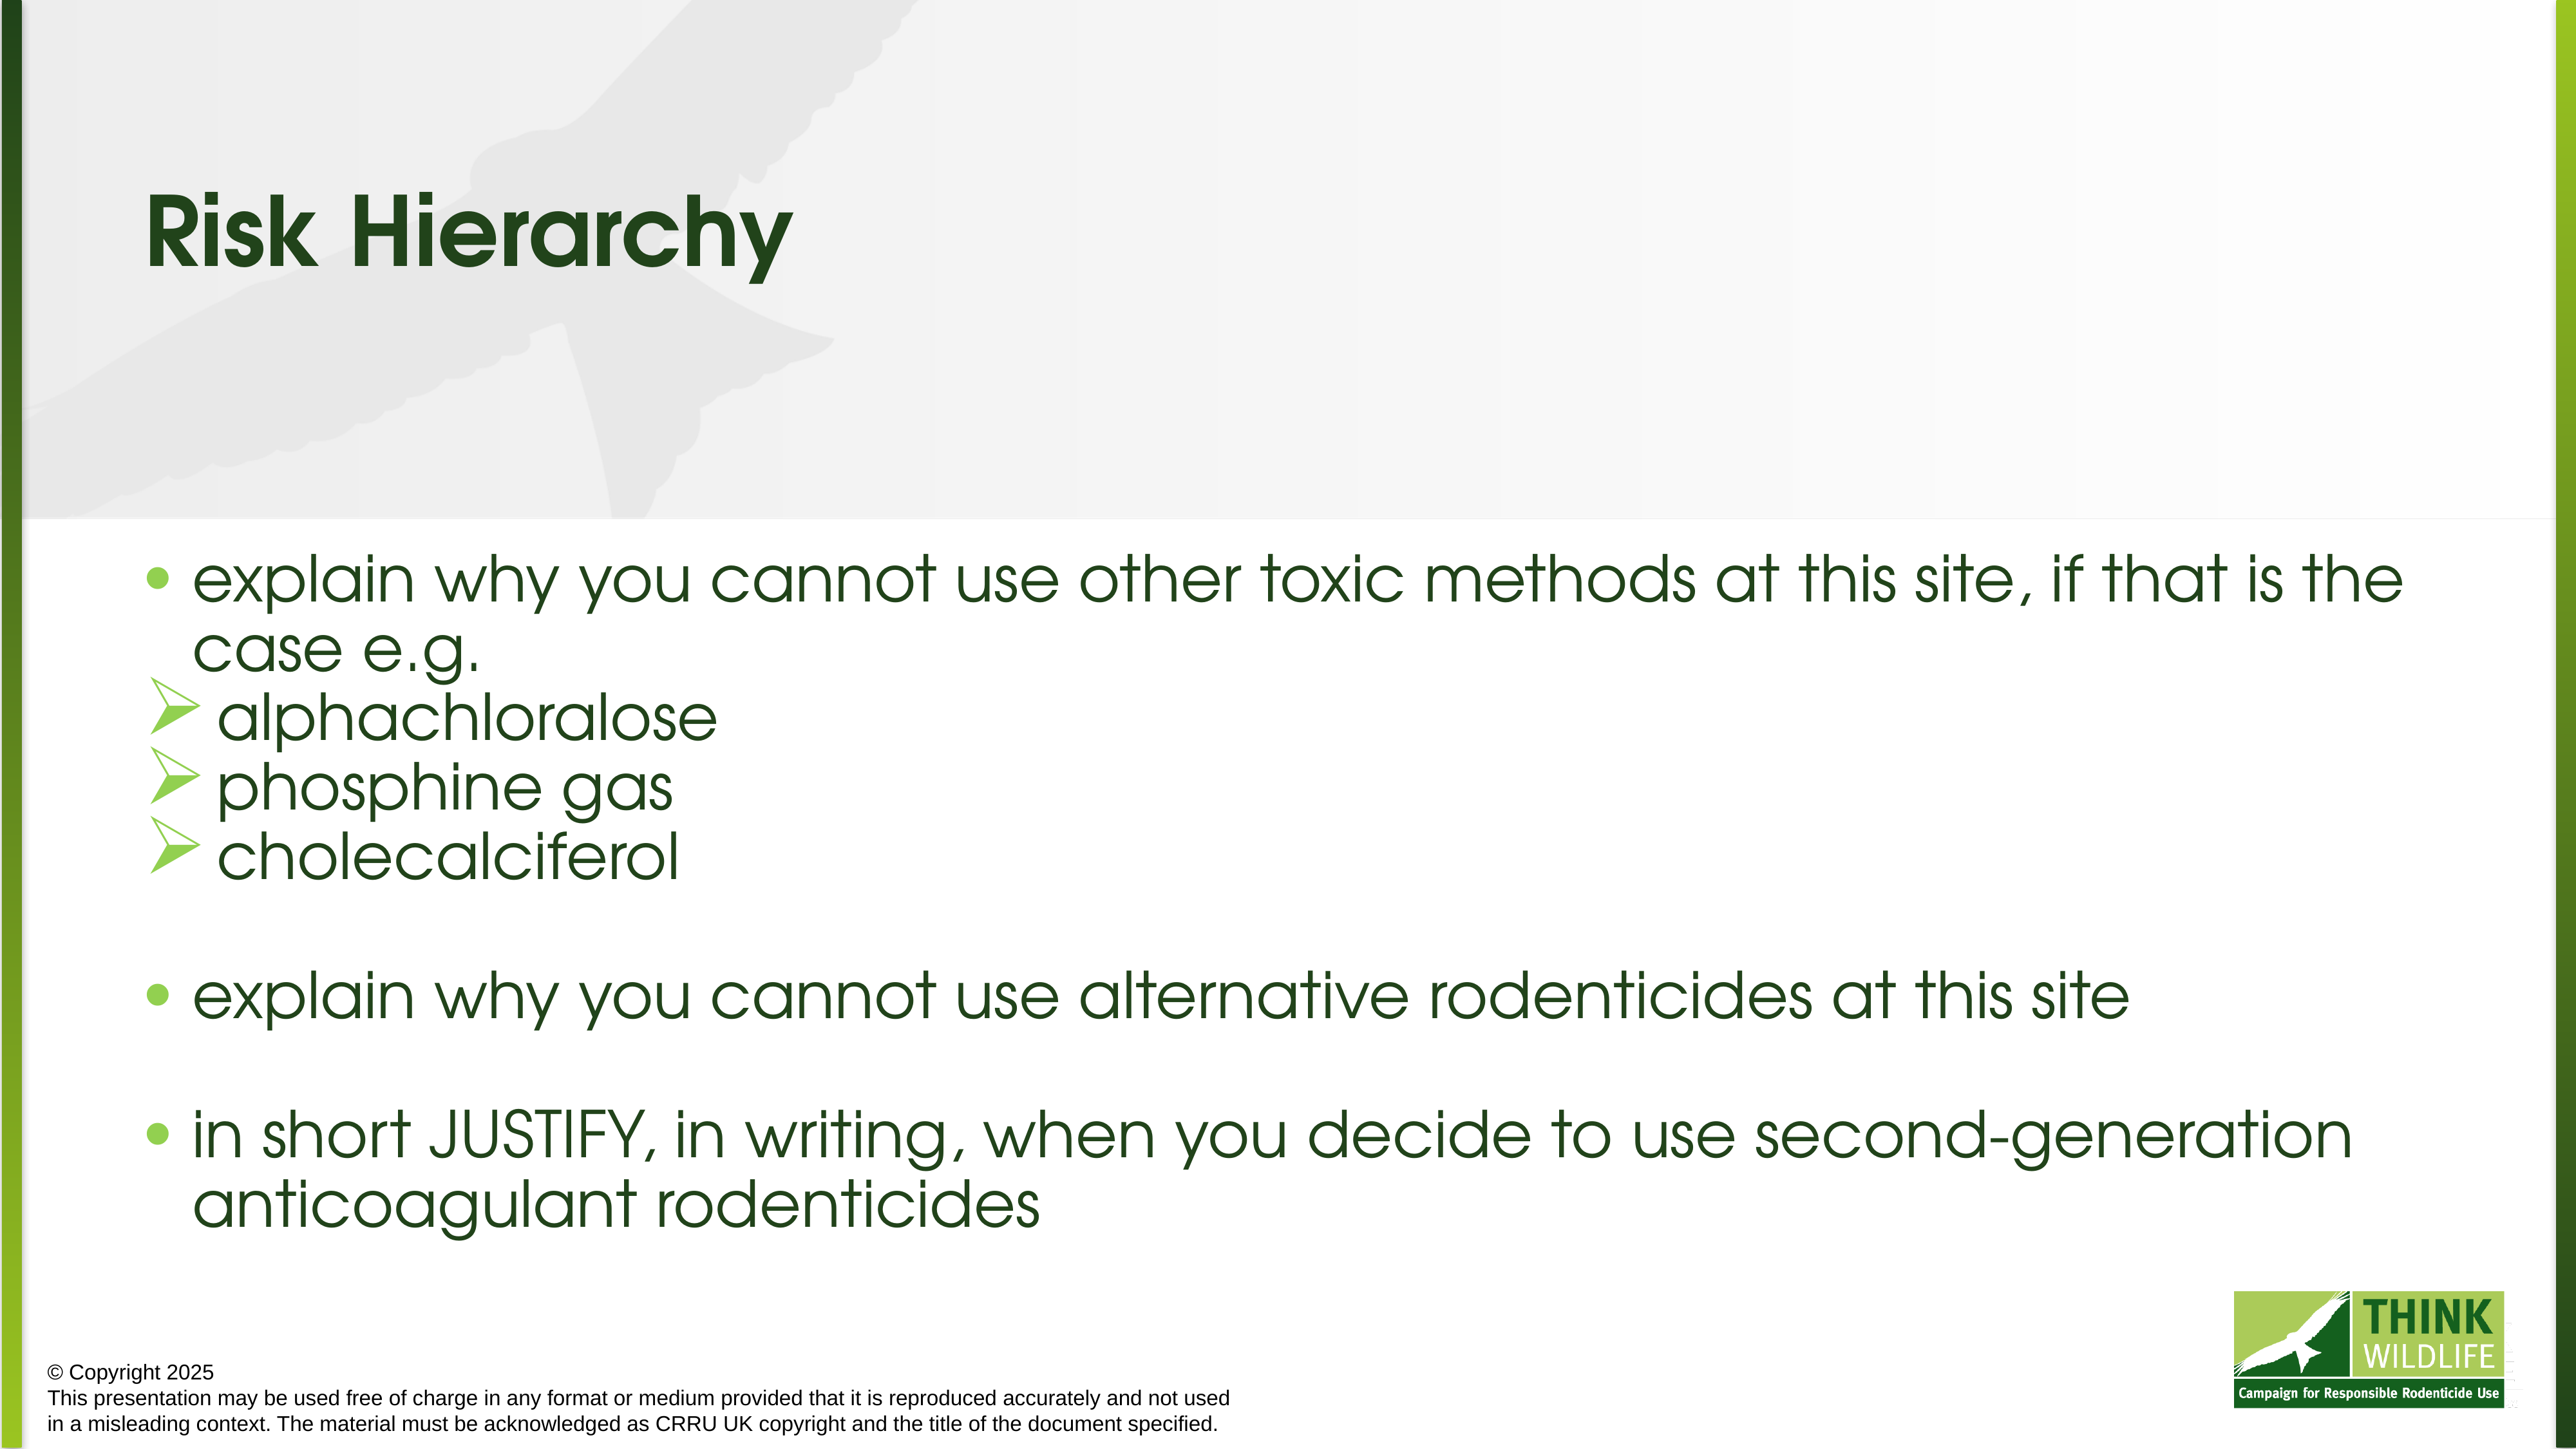

Risk Hierarchy
explain why you cannot use other toxic methods at this site, if that is the case e.g.
alphachloralose
phosphine gas
cholecalciferol

explain why you cannot use alternative rodenticides at this site

in short JUSTIFY, in writing, when you decide to use second-generation anticoagulant rodenticides

© Copyright 2025
This presentation may be used free of charge in any format or medium provided that it is reproduced accurately and not used
in a misleading context. The material must be acknowledged as CRRU UK copyright and the title of the document specified.